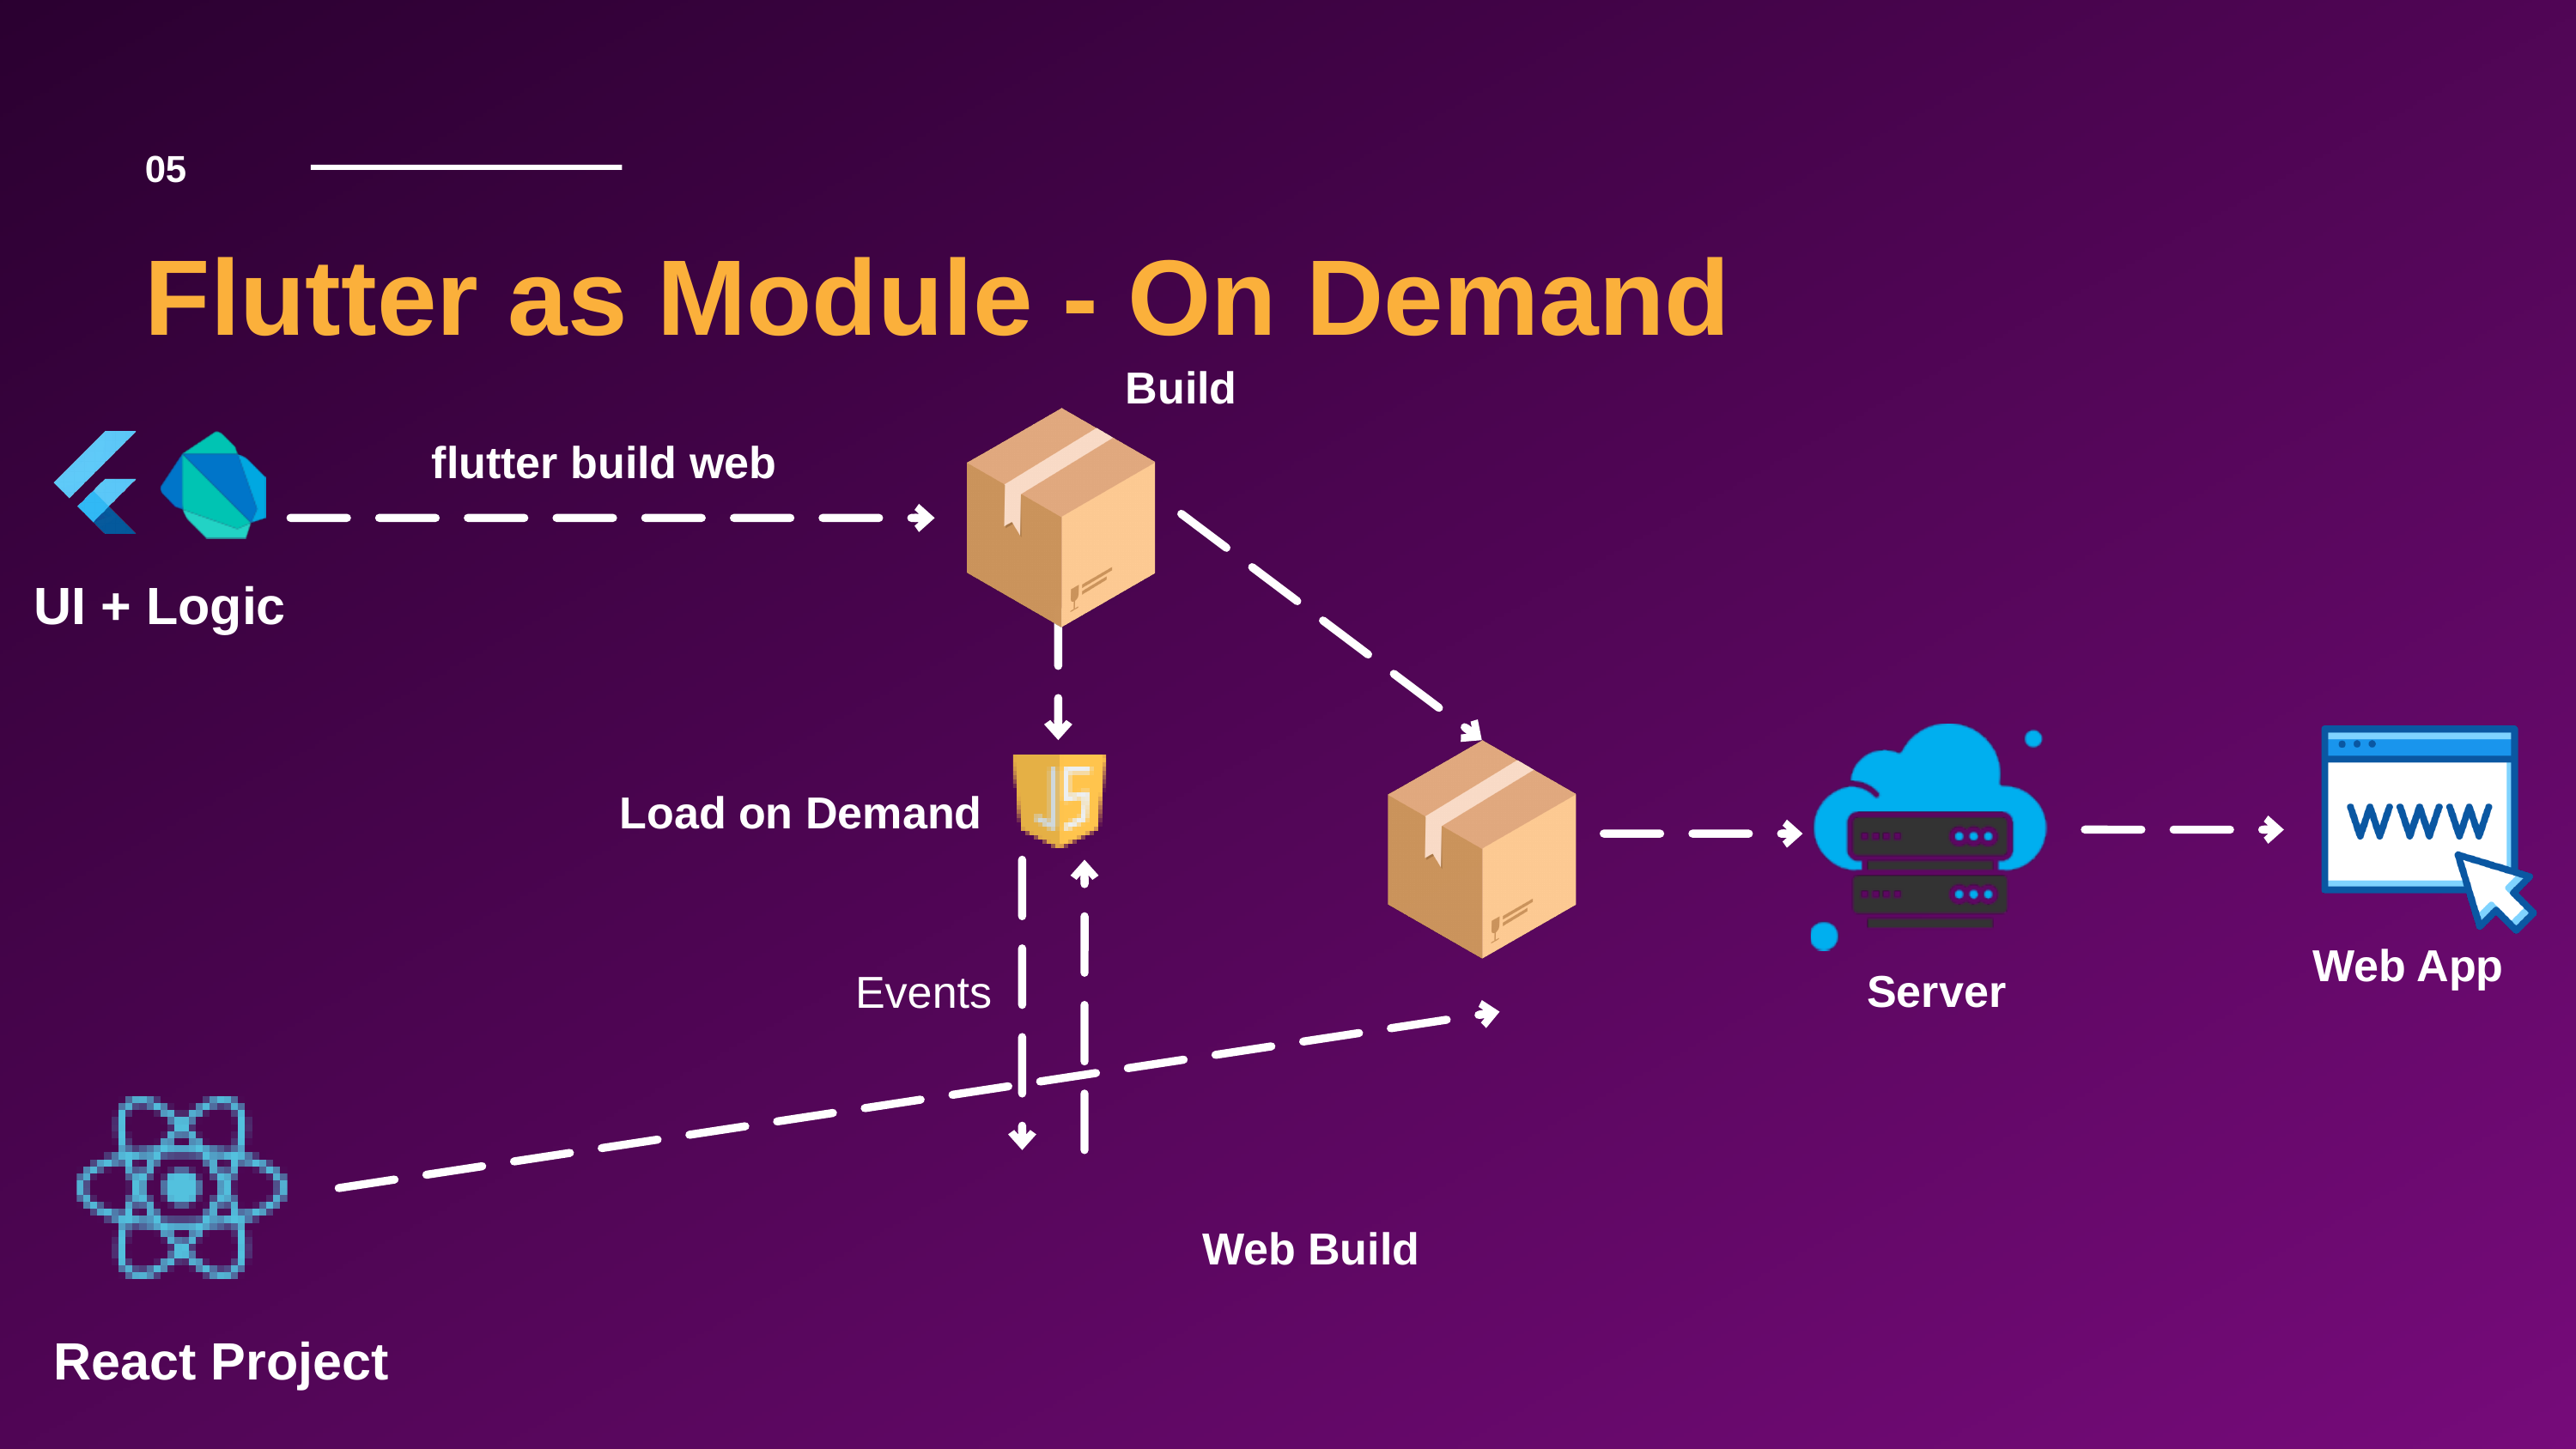

05

Flutter as Module - On Demand
Build

flutter build web

UI + Logic

Load on Demand

Web App
Server
Events

Web Build
React Project